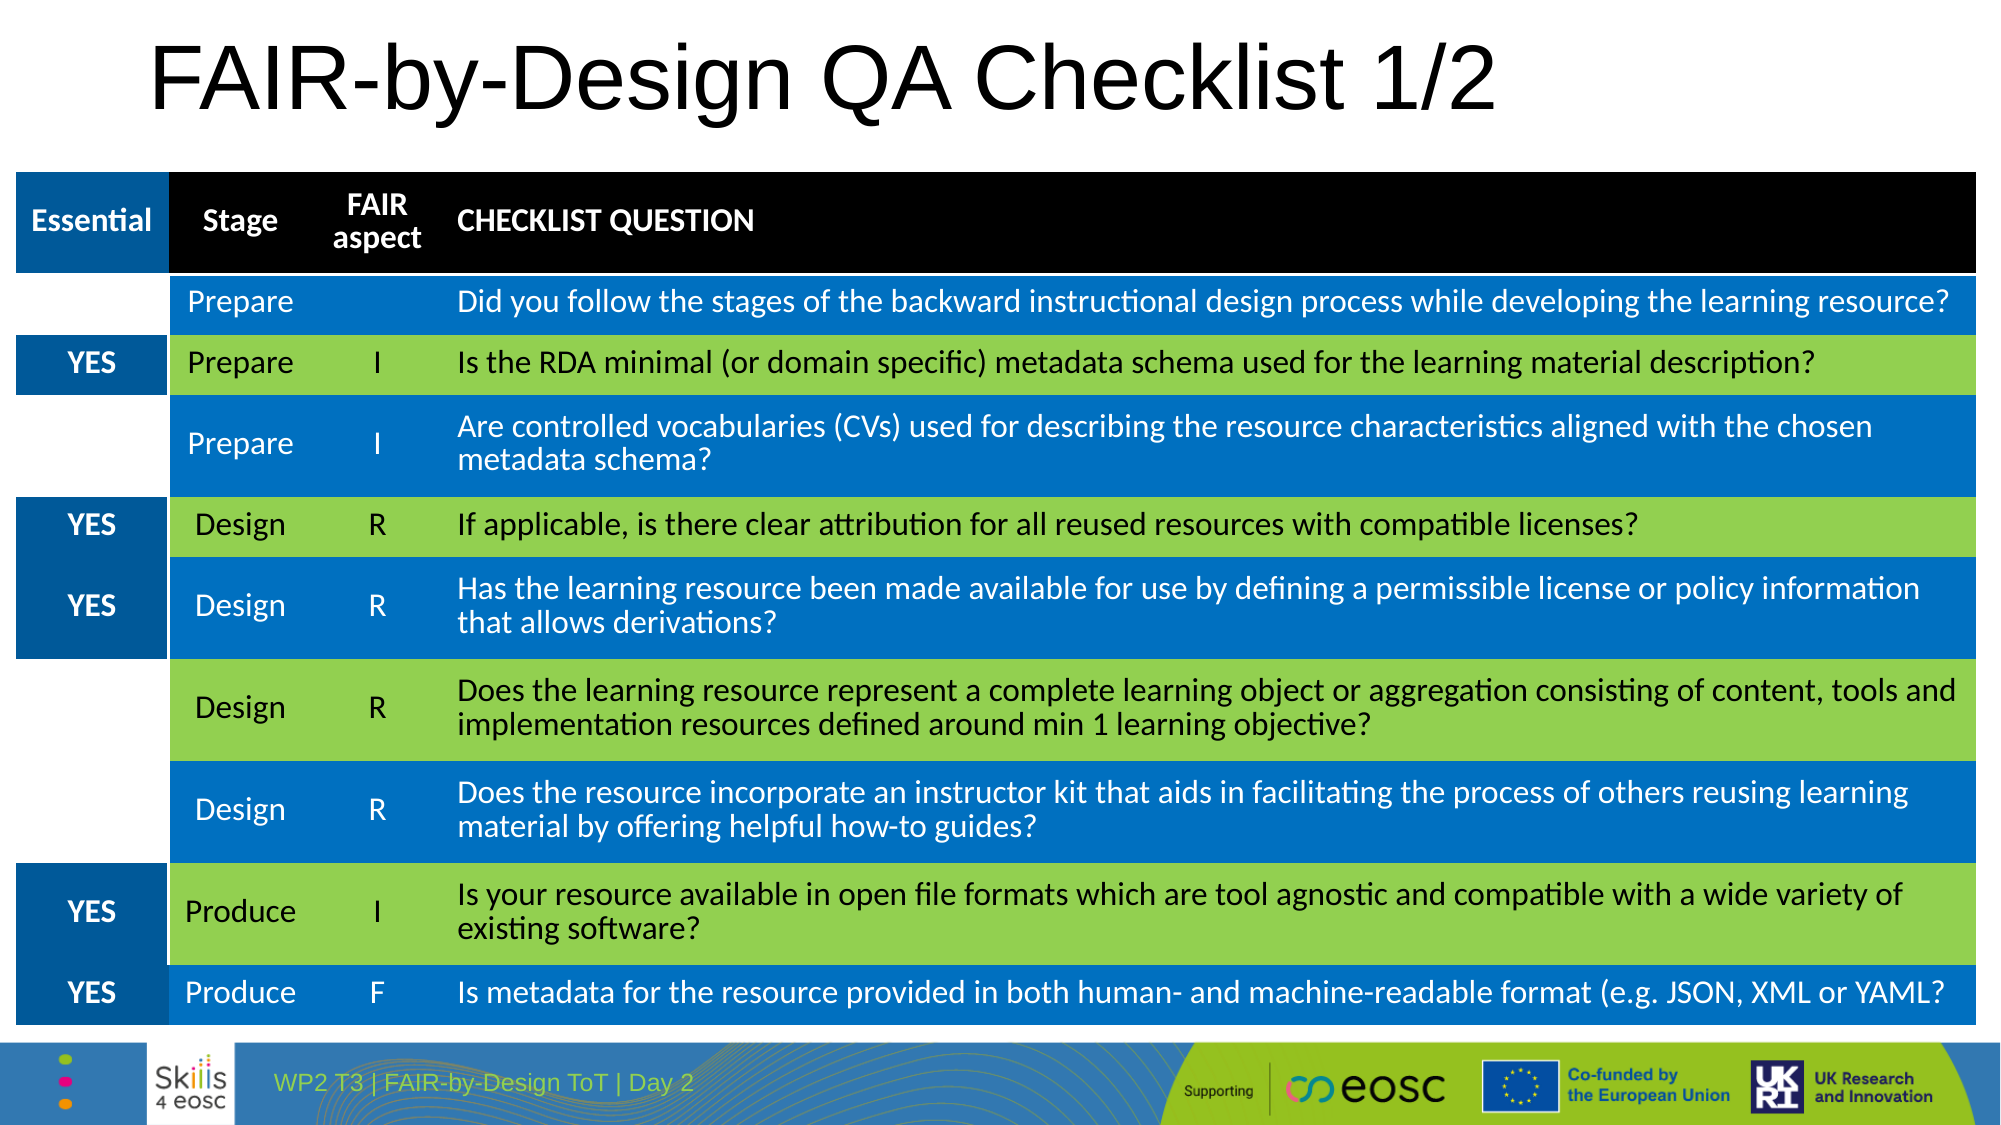

# FAIR-by-Design QA Checklist 1/2
| Essential | Stage | FAIR aspect | CHECKLIST QUESTION |
| --- | --- | --- | --- |
|  | Prepare |  | Did you follow the stages of the backward instructional design process while developing the learning resource? |
| YES | Prepare | I | Is the RDA minimal (or domain specific) metadata schema used for the learning material description? |
|  | Prepare | I | Are controlled vocabularies (CVs) used for describing the resource characteristics aligned with the chosen metadata schema? |
| YES | Design | R | If applicable, is there clear attribution for all reused resources with compatible licenses? |
| YES | Design | R | Has the learning resource been made available for use by defining a permissible license or policy information that allows derivations? |
|  | Design | R | Does the learning resource represent a complete learning object or aggregation consisting of content, tools and implementation resources defined around min 1 learning objective? |
|  | Design | R | Does the resource incorporate an instructor kit that aids in facilitating the process of others reusing learning material by offering helpful how-to guides? |
| YES | Produce | I | Is your resource available in open file formats which are tool agnostic and compatible with a wide variety of existing software? |
| YES | Produce | F | Is metadata for the resource provided in both human- and machine-readable format (e.g. JSON, XML or YAML? |
WP2 T3 | FAIR-by-Design ToT | Day 2